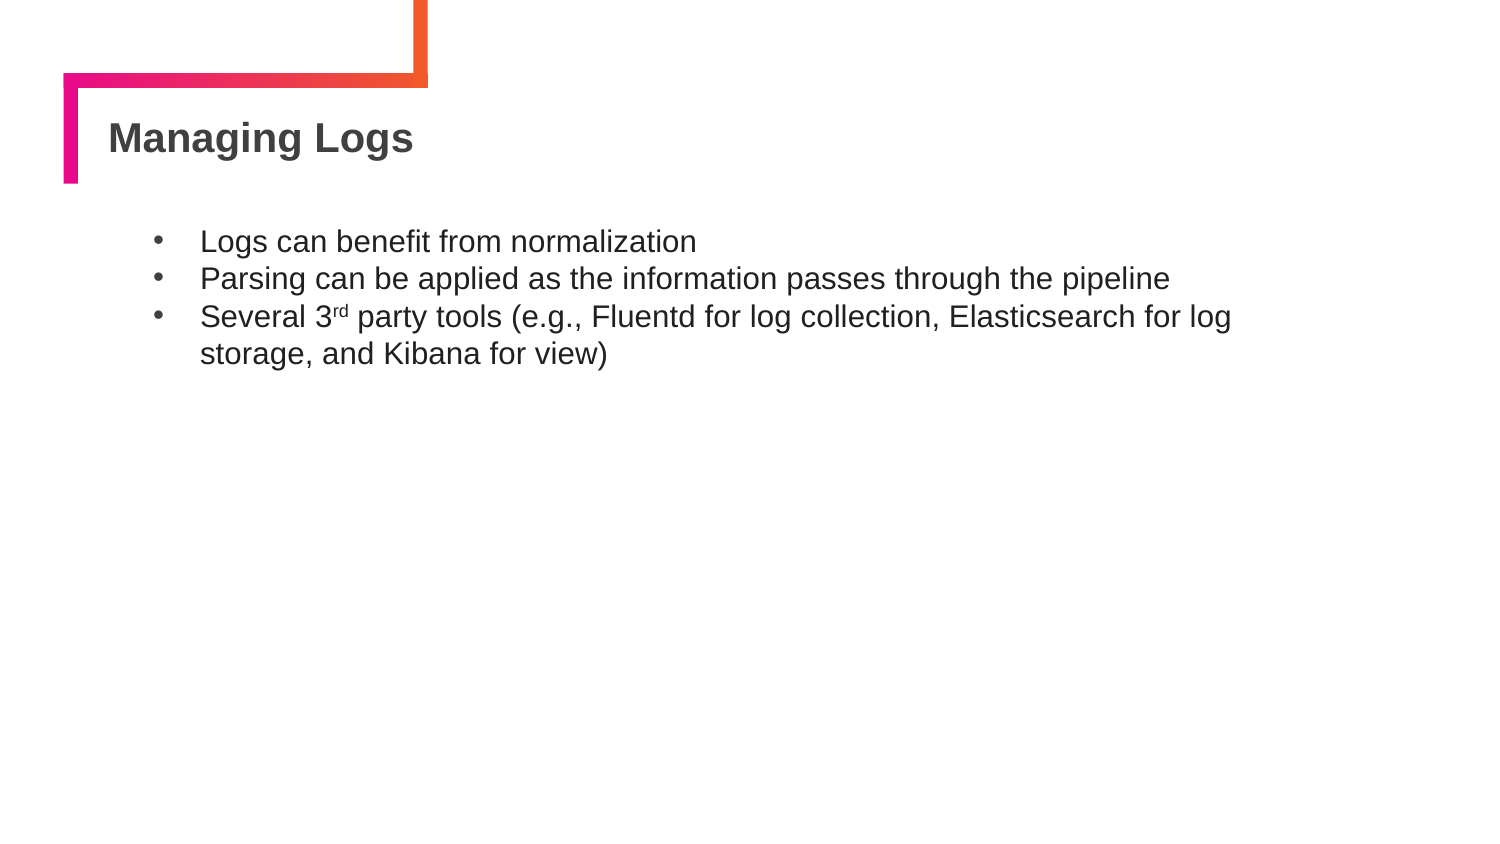

# Managing Logs
Logs can benefit from normalization
Parsing can be applied as the information passes through the pipeline
Several 3rd party tools (e.g., Fluentd for log collection, Elasticsearch for log storage, and Kibana for view)
167